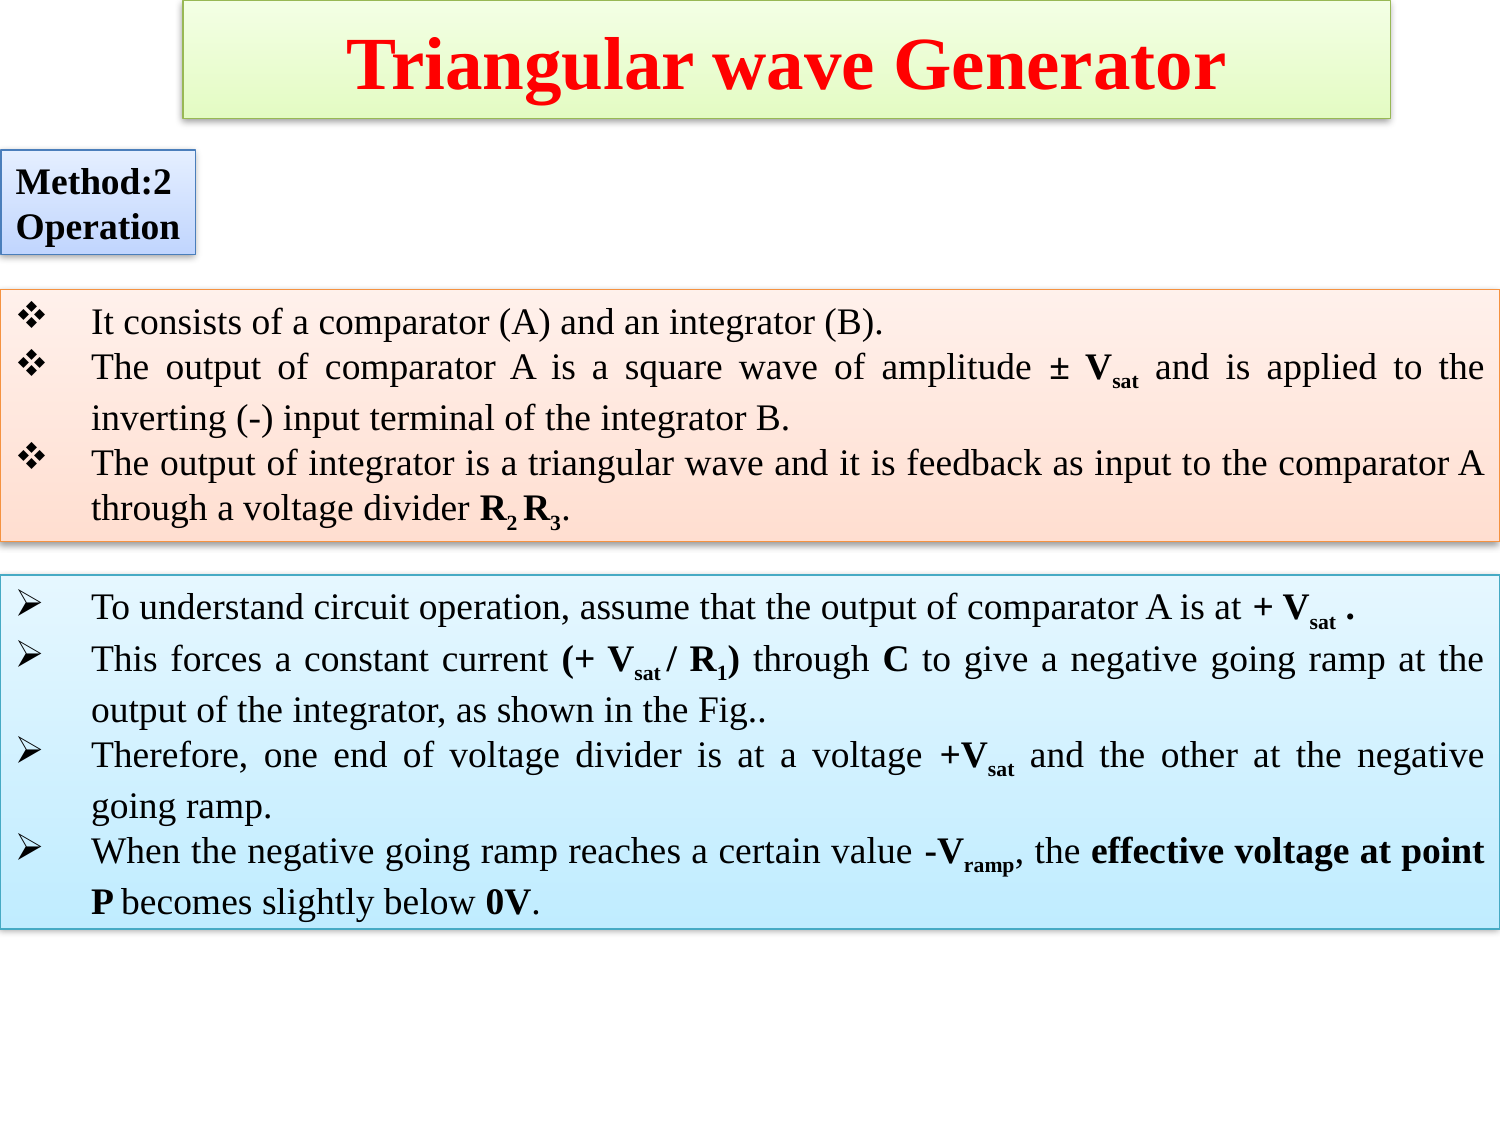

Triangular wave Generator
Method:2
Operation
It consists of a comparator (A) and an integrator (B).
The output of comparator A is a square wave of amplitude ± Vsat and is applied to the inverting (-) input terminal of the integrator B.
The output of integrator is a triangular wave and it is feedback as input to the comparator A through a voltage divider R2 R3.
To understand circuit operation, assume that the output of comparator A is at + Vsat .
This forces a constant current (+ Vsat / R1) through C to give a negative going ramp at the output of the integrator, as shown in the Fig..
Therefore, one end of voltage divider is at a voltage +Vsat and the other at the negative going ramp.
When the negative going ramp reaches a certain value -Vramp, the effective voltage at point P becomes slightly below 0V.